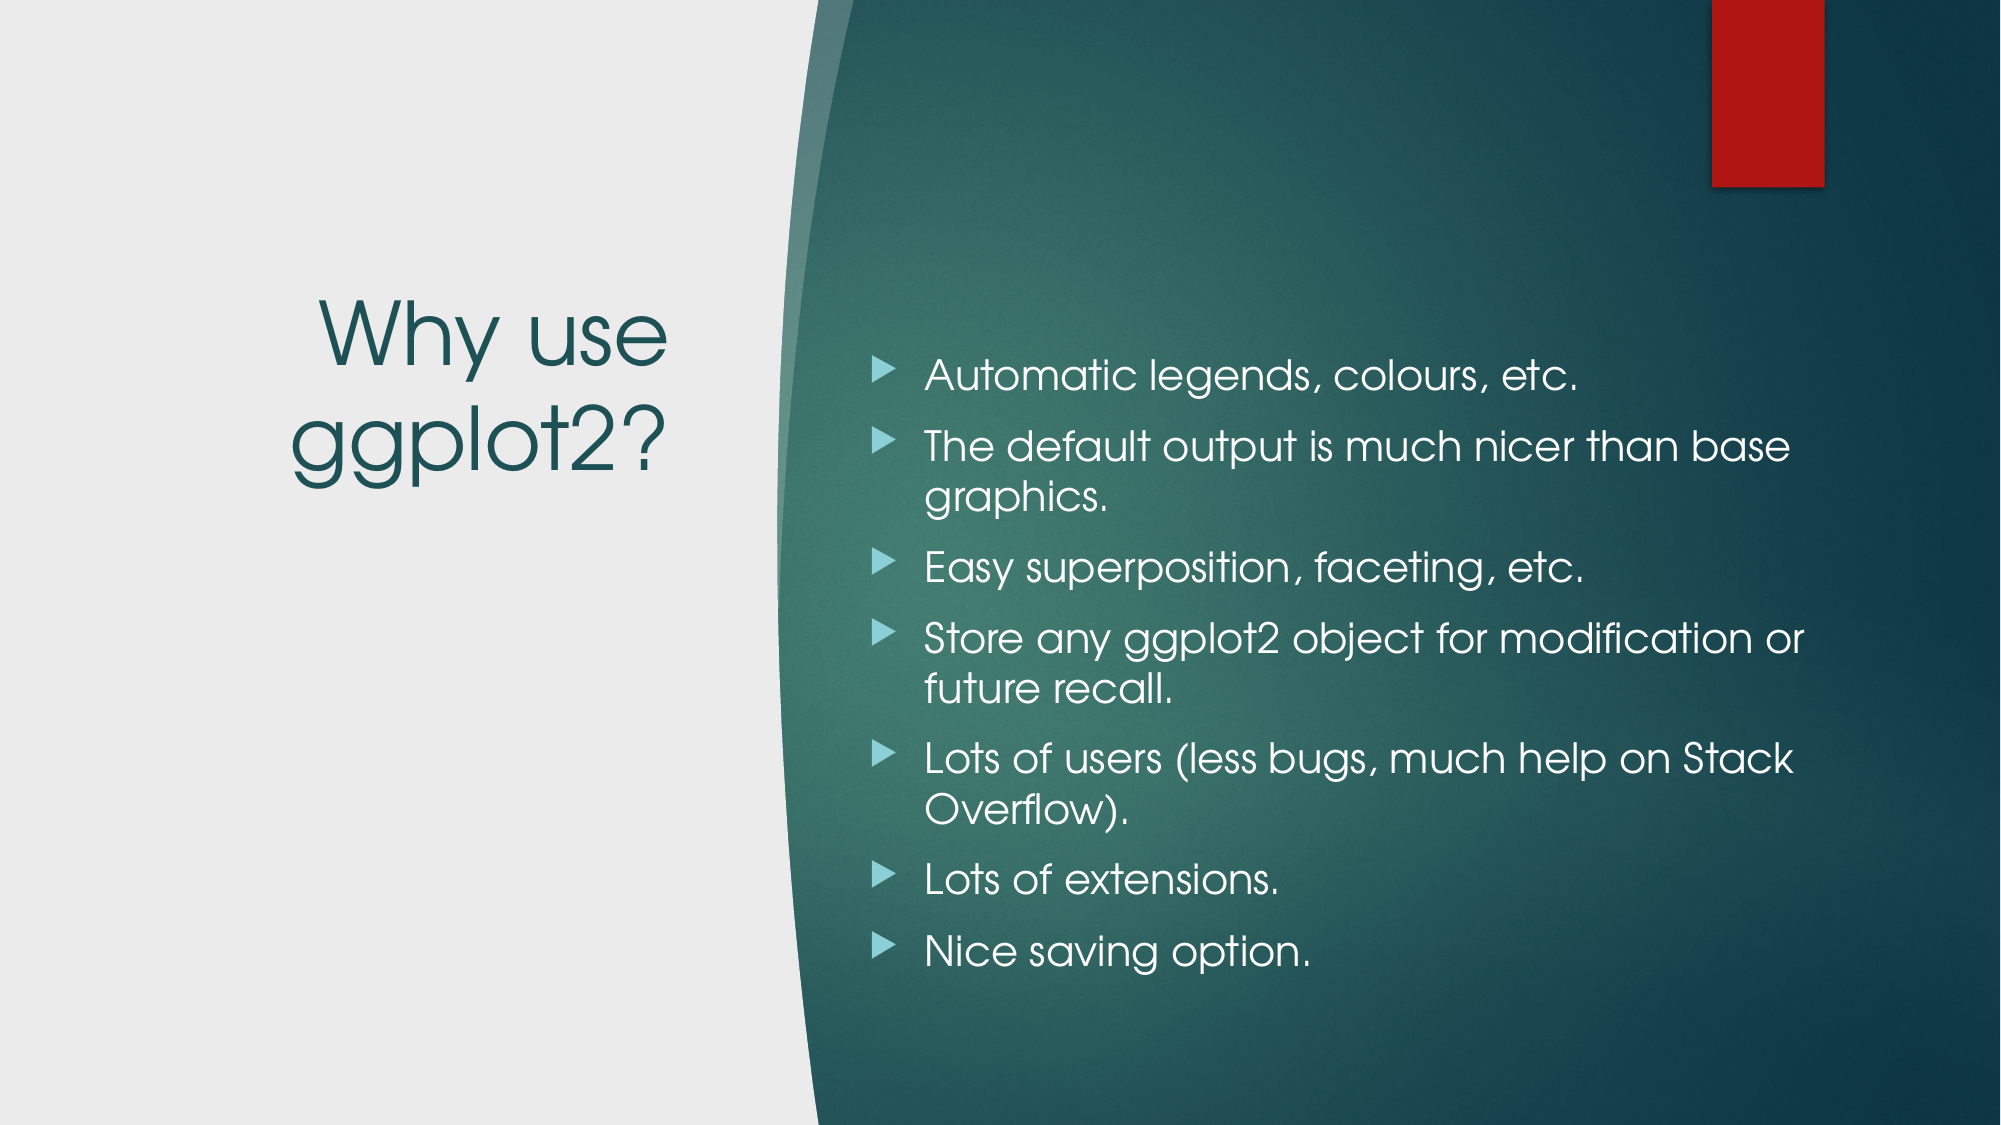

# Why use ggplot2?

Automatic legends, colours, etc.
The default output is much nicer than base graphics.
Easy superposition, faceting, etc.
Store any ggplot2 object for modification or future recall.
Lots of users (less bugs, much help on Stack Overflow).
Lots of extensions.
Nice saving option.